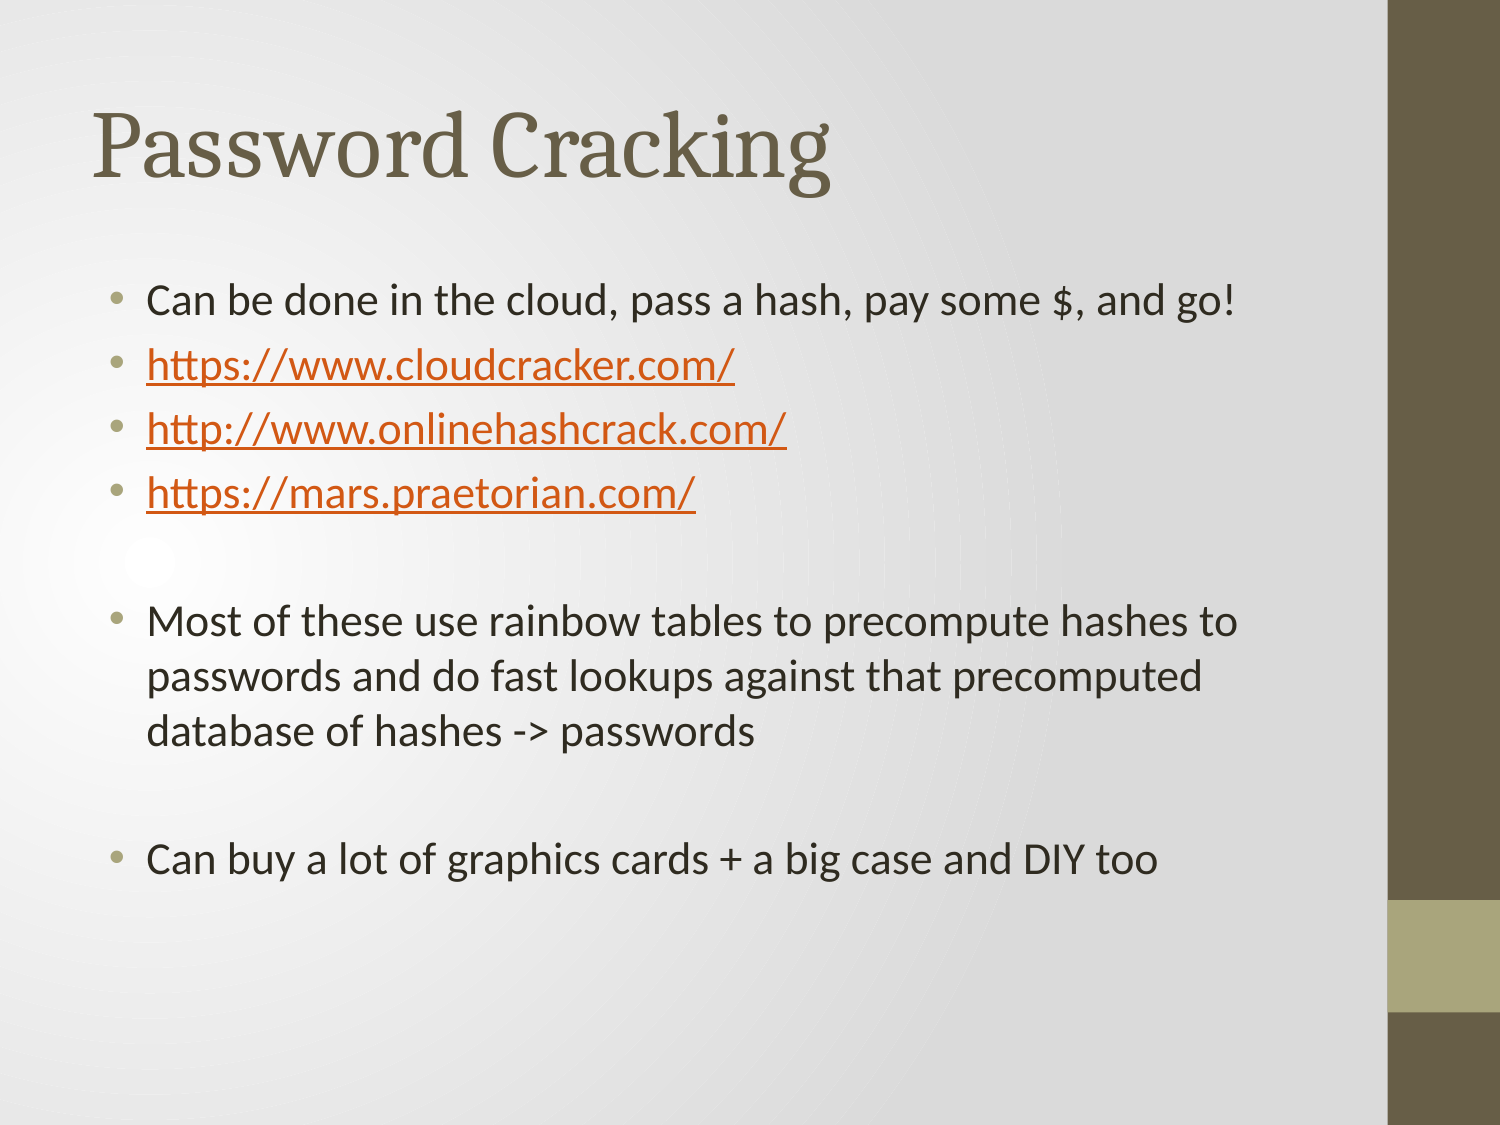

# Password Cracking
Can be done in the cloud, pass a hash, pay some $, and go!
https://www.cloudcracker.com/
http://www.onlinehashcrack.com/
https://mars.praetorian.com/

Most of these use rainbow tables to precompute hashes to passwords and do fast lookups against that precomputed database of hashes -> passwords

Can buy a lot of graphics cards + a big case and DIY too